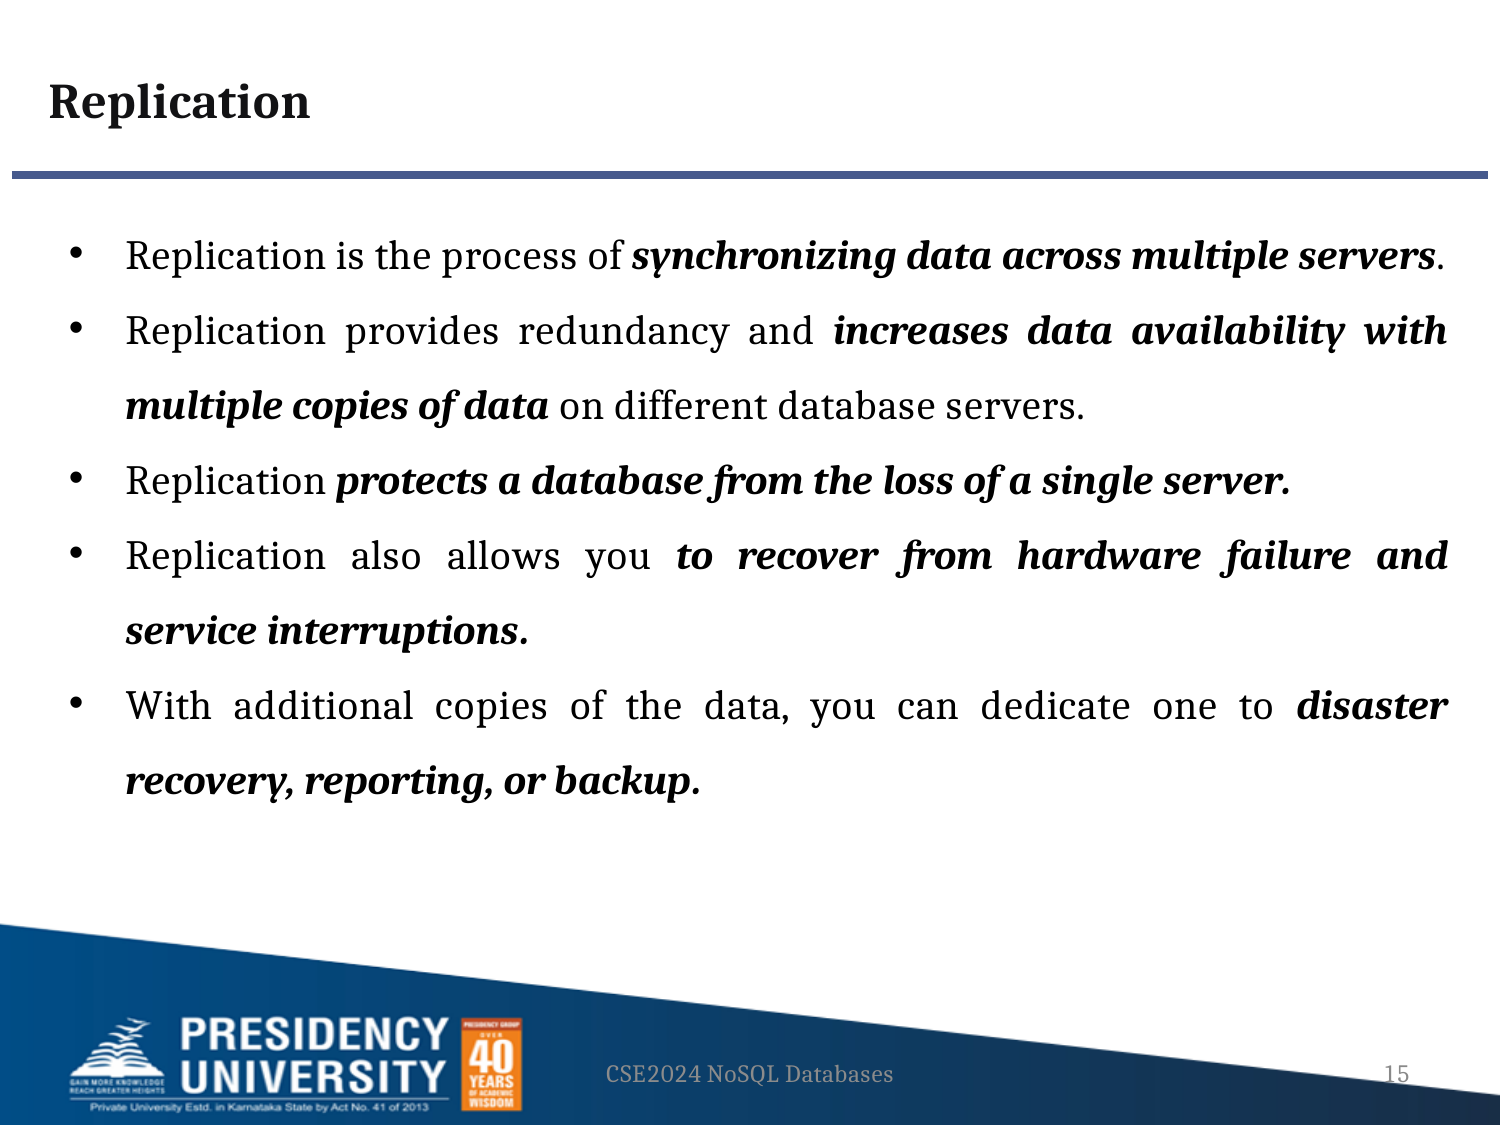

Replication
Replication is the process of synchronizing data across multiple servers.
Replication provides redundancy and increases data availability with multiple copies of data on different database servers.
Replication protects a database from the loss of a single server.
Replication also allows you to recover from hardware failure and service interruptions.
With additional copies of the data, you can dedicate one to disaster recovery, reporting, or backup.

CSE2024 NoSQL Databases
15